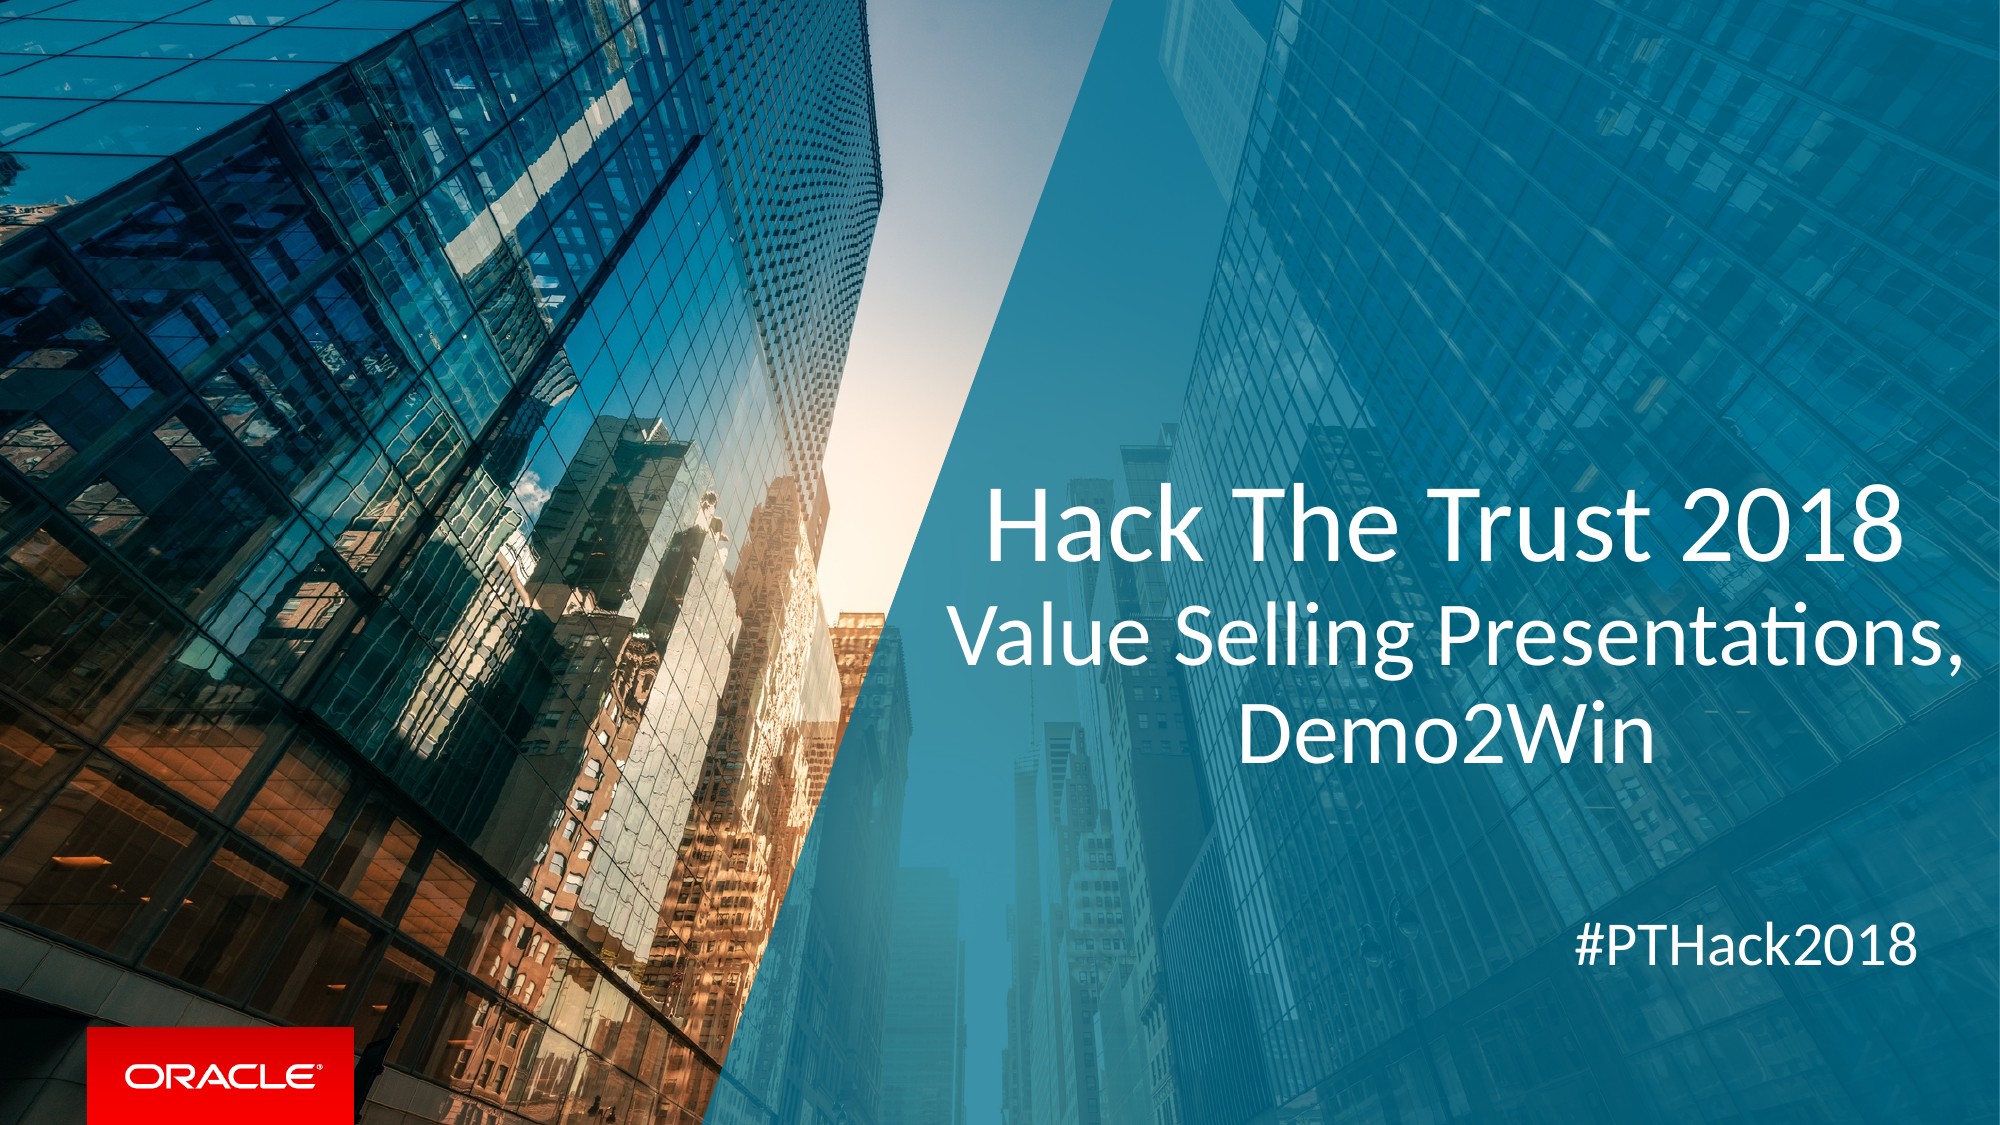

Hack The Trust 2018
Value Selling Presentations, Demo2Win
#PTHack2018